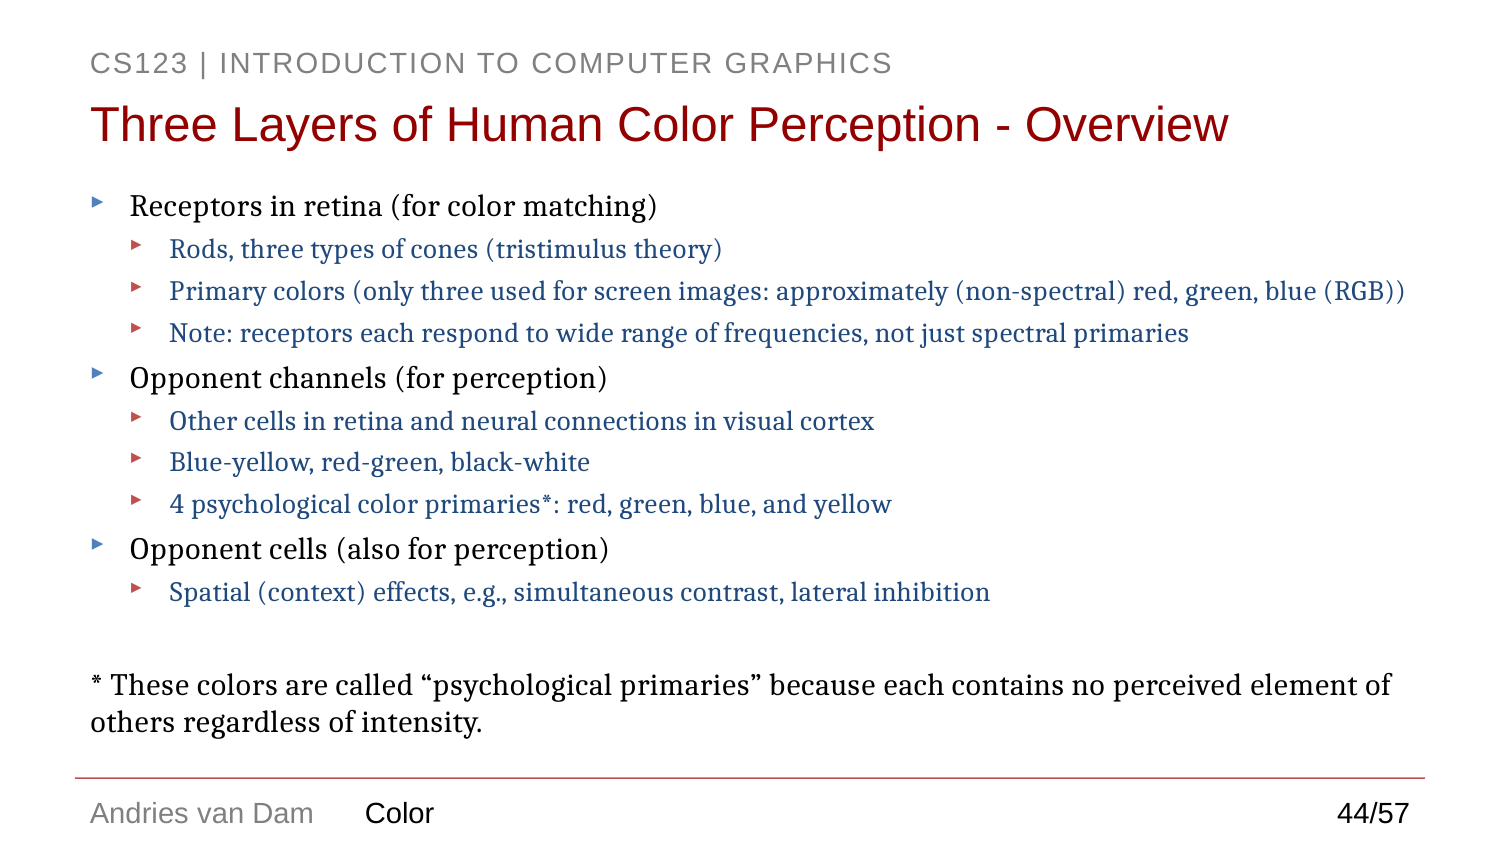

# Three Layers of Human Color Perception - Overview
Receptors in retina (for color matching)
Rods, three types of cones (tristimulus theory)
Primary colors (only three used for screen images: approximately (non-spectral) red, green, blue (RGB))
Note: receptors each respond to wide range of frequencies, not just spectral primaries
Opponent channels (for perception)
Other cells in retina and neural connections in visual cortex
Blue-yellow, red-green, black-white
4 psychological color primaries*: red, green, blue, and yellow
Opponent cells (also for perception)
Spatial (context) effects, e.g., simultaneous contrast, lateral inhibition

* These colors are called “psychological primaries” because each contains no perceived element of others regardless of intensity.

44/57
Color